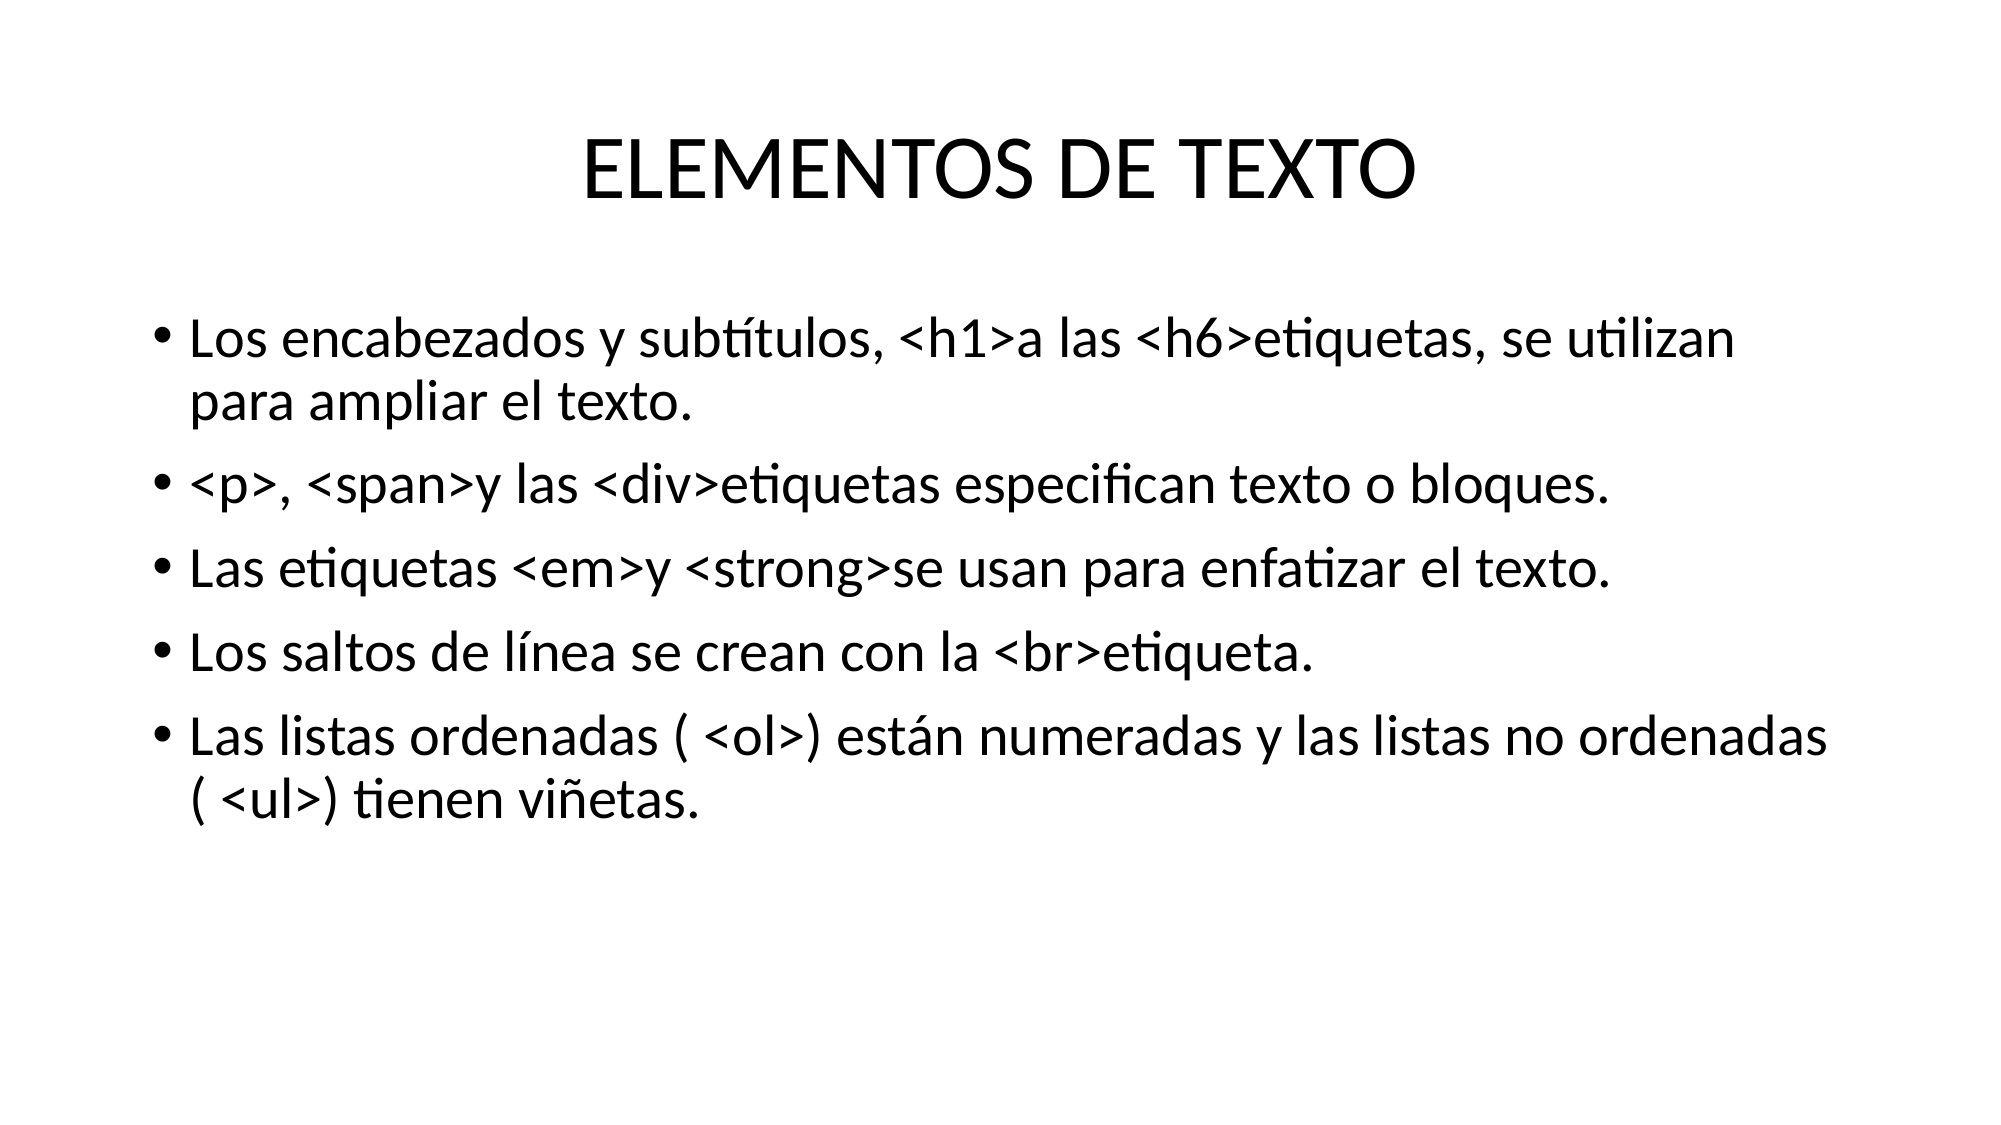

# ELEMENTOS DE TEXTO
Los encabezados y subtítulos, <h1>a las <h6>etiquetas, se utilizan para ampliar el texto.
<p>, <span>y las <div>etiquetas especifican texto o bloques.
Las etiquetas <em>y <strong>se usan para enfatizar el texto.
Los saltos de línea se crean con la <br>etiqueta.
Las listas ordenadas ( <ol>) están numeradas y las listas no ordenadas ( <ul>) tienen viñetas.